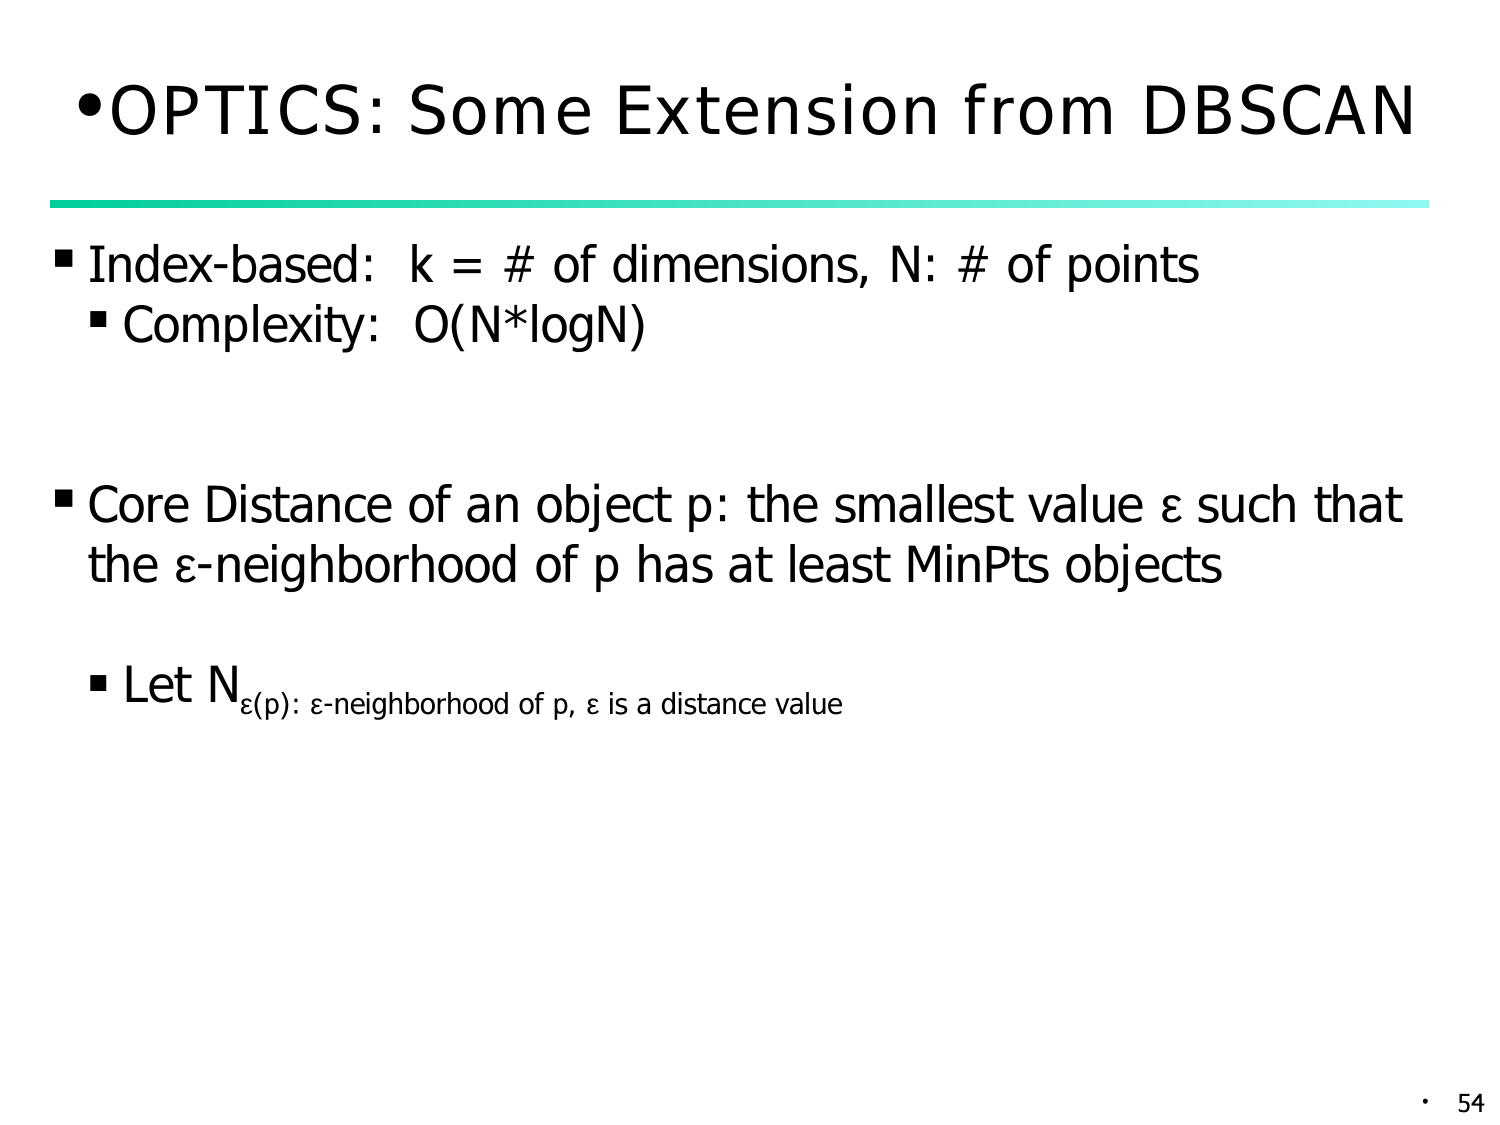

OPTICS: Some Extension from DBSCAN
Index-based:  k = # of dimensions, N: # of points
Complexity:  O(N*logN)

Core Distance of an object p: the smallest value ε such that the ε-neighborhood of p has at least MinPts objects

Let Nε(p): ε-neighborhood of p, ε is a distance value

54